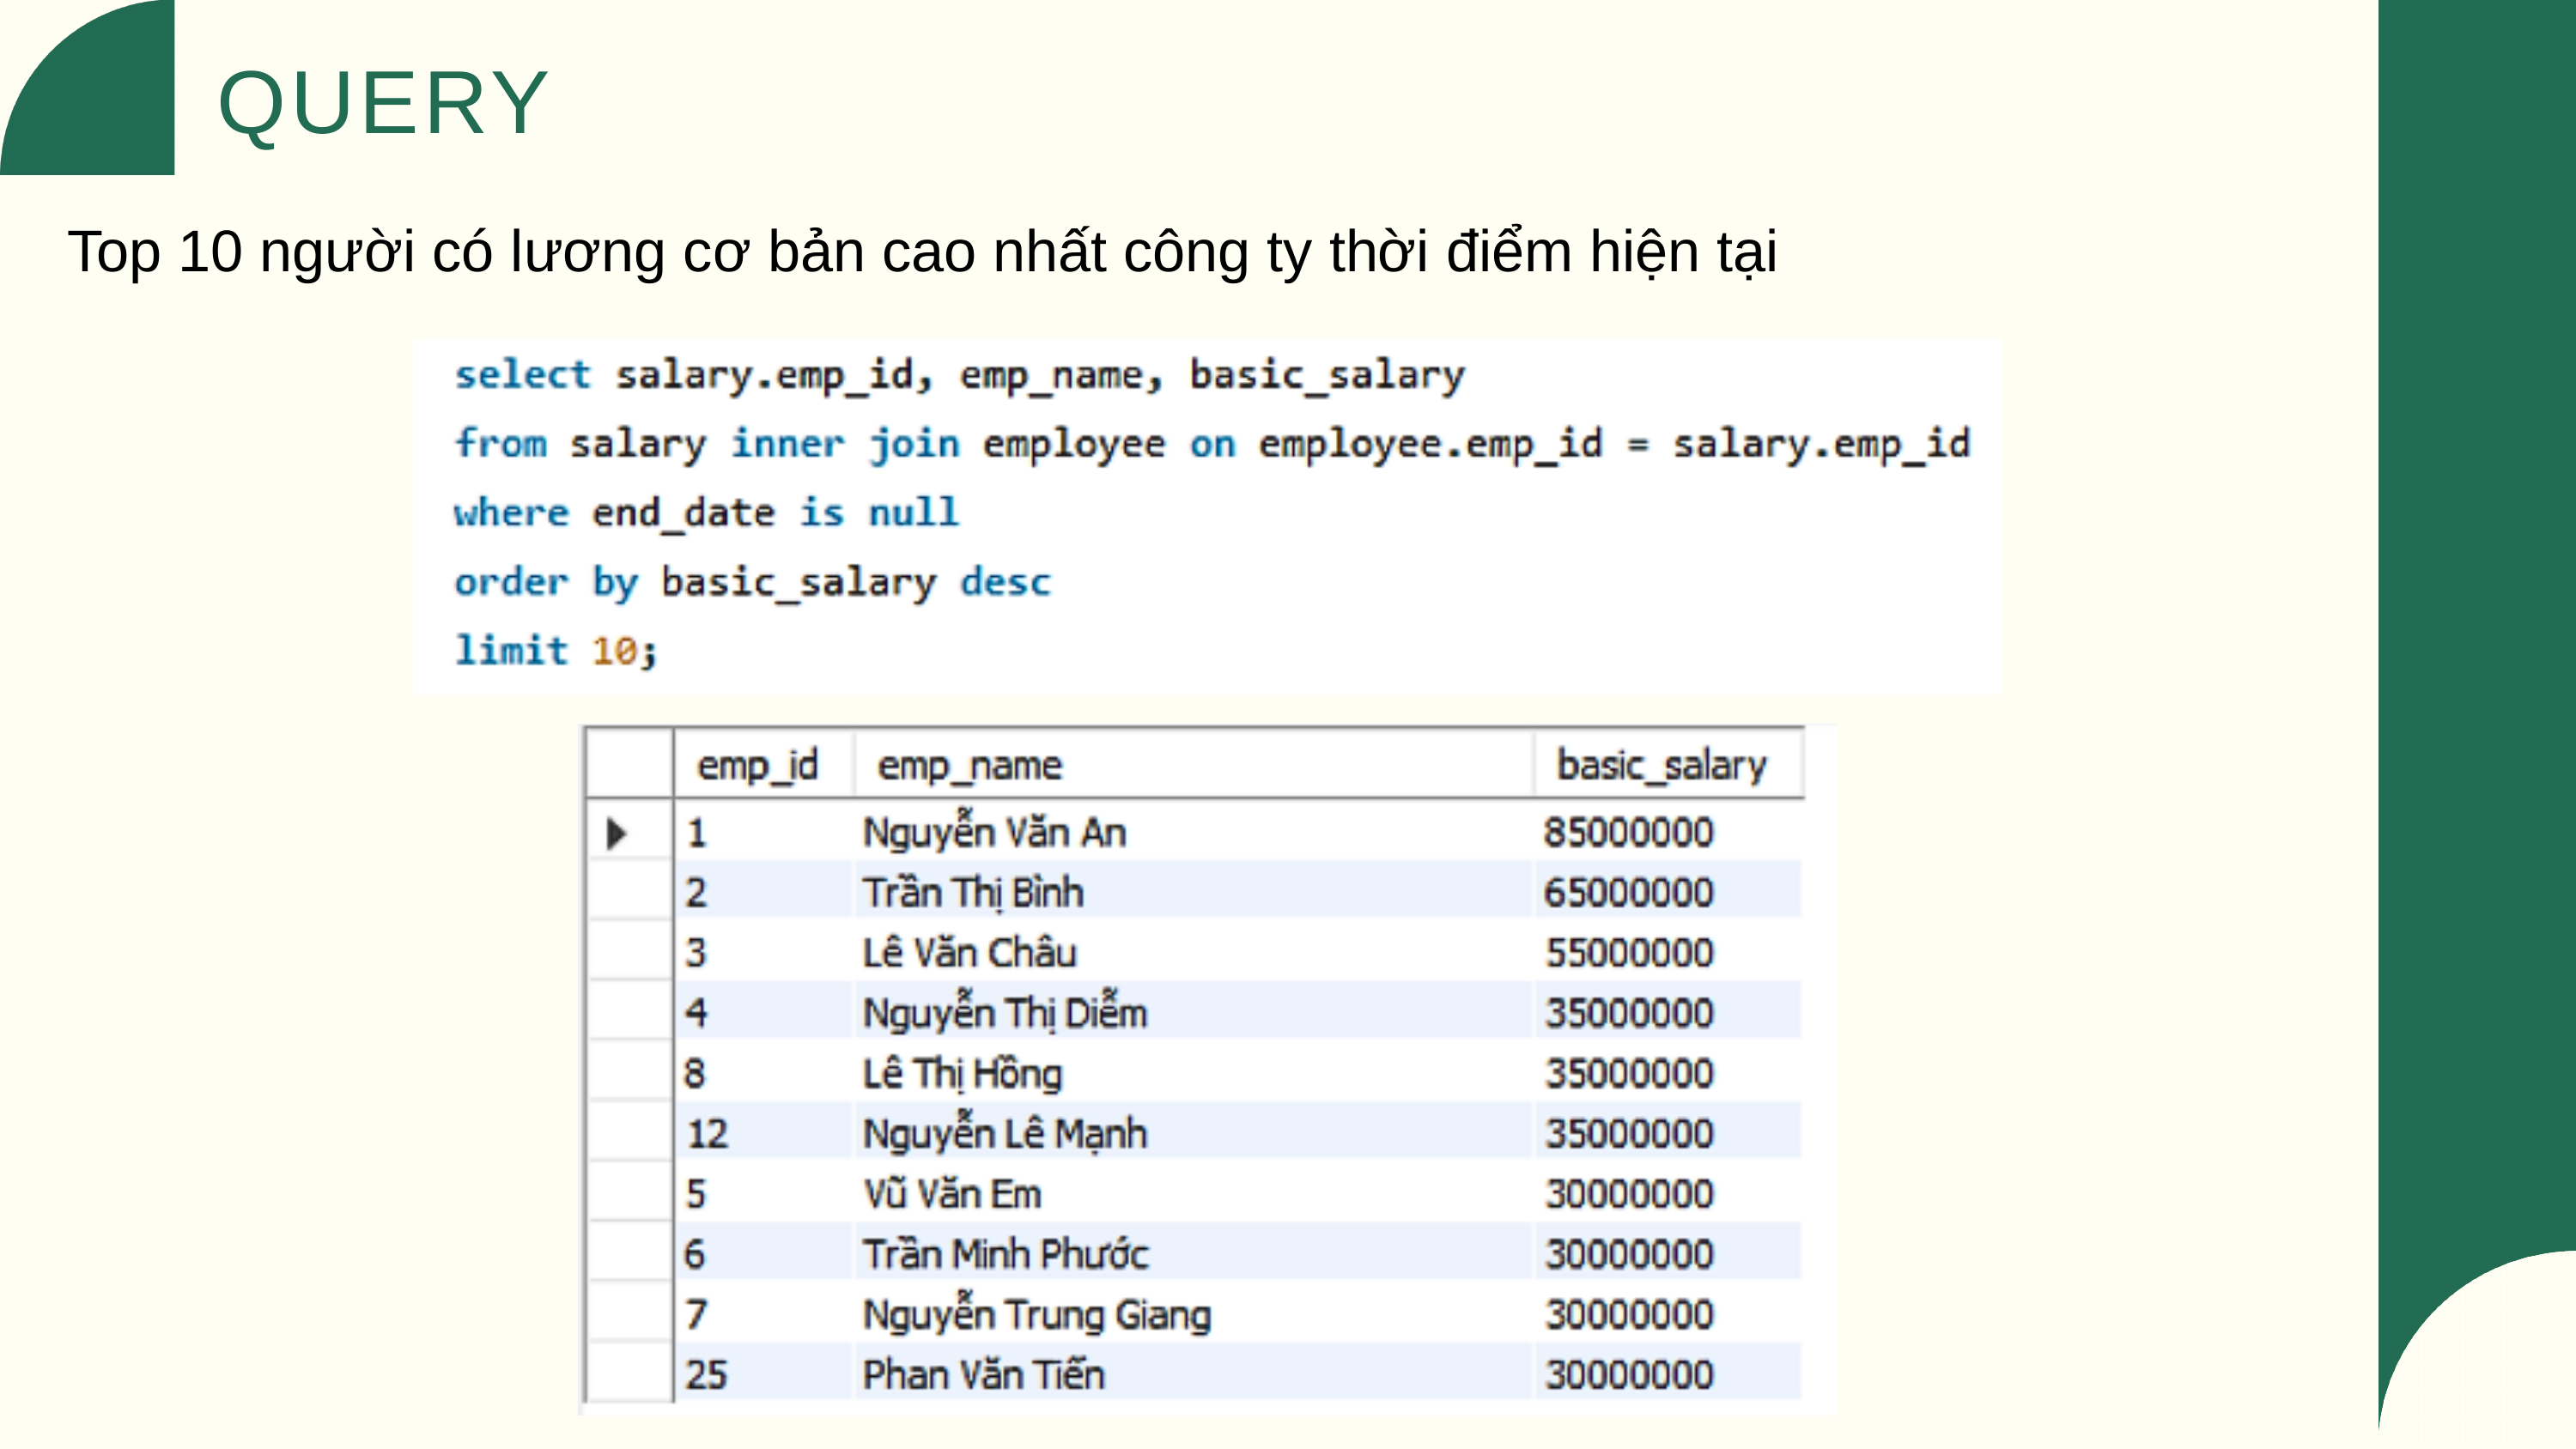

QUERY
Top 10 người có lương cơ bản cao nhất công ty thời điểm hiện tại